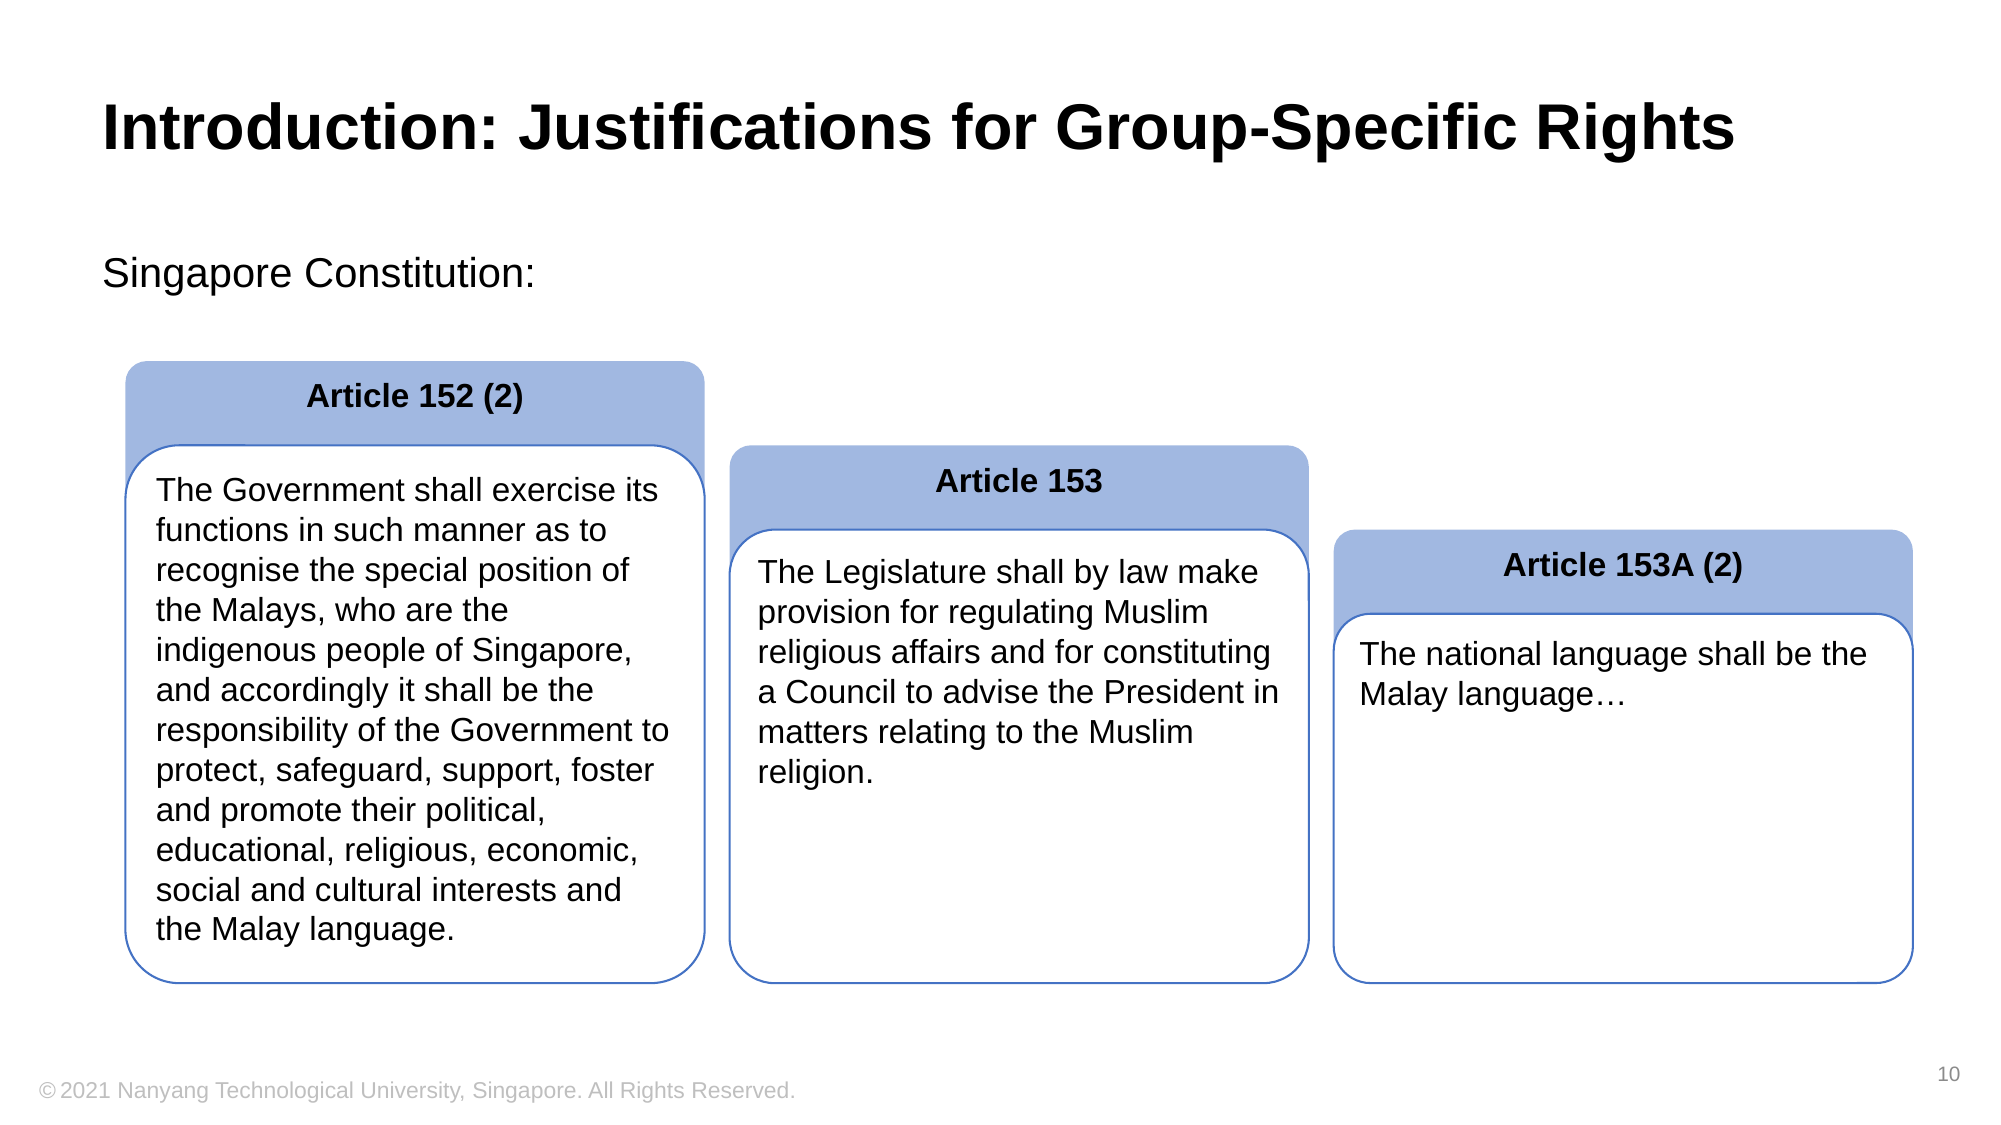

# Introduction: Justifications for Group-Specific Rights
Singapore Constitution:
Article 152 (2)
The Government shall exercise its functions in such manner as to recognise the special position of the Malays, who are the indigenous people of Singapore, and accordingly it shall be the responsibility of the Government to protect, safeguard, support, foster and promote their political, educational, religious, economic, social and cultural interests and the Malay language.
Article 153
The Legislature shall by law make provision for regulating Muslim religious affairs and for constituting a Council to advise the President in matters relating to the Muslim religion.
Article 153A (2)
The national language shall be the Malay language…
10